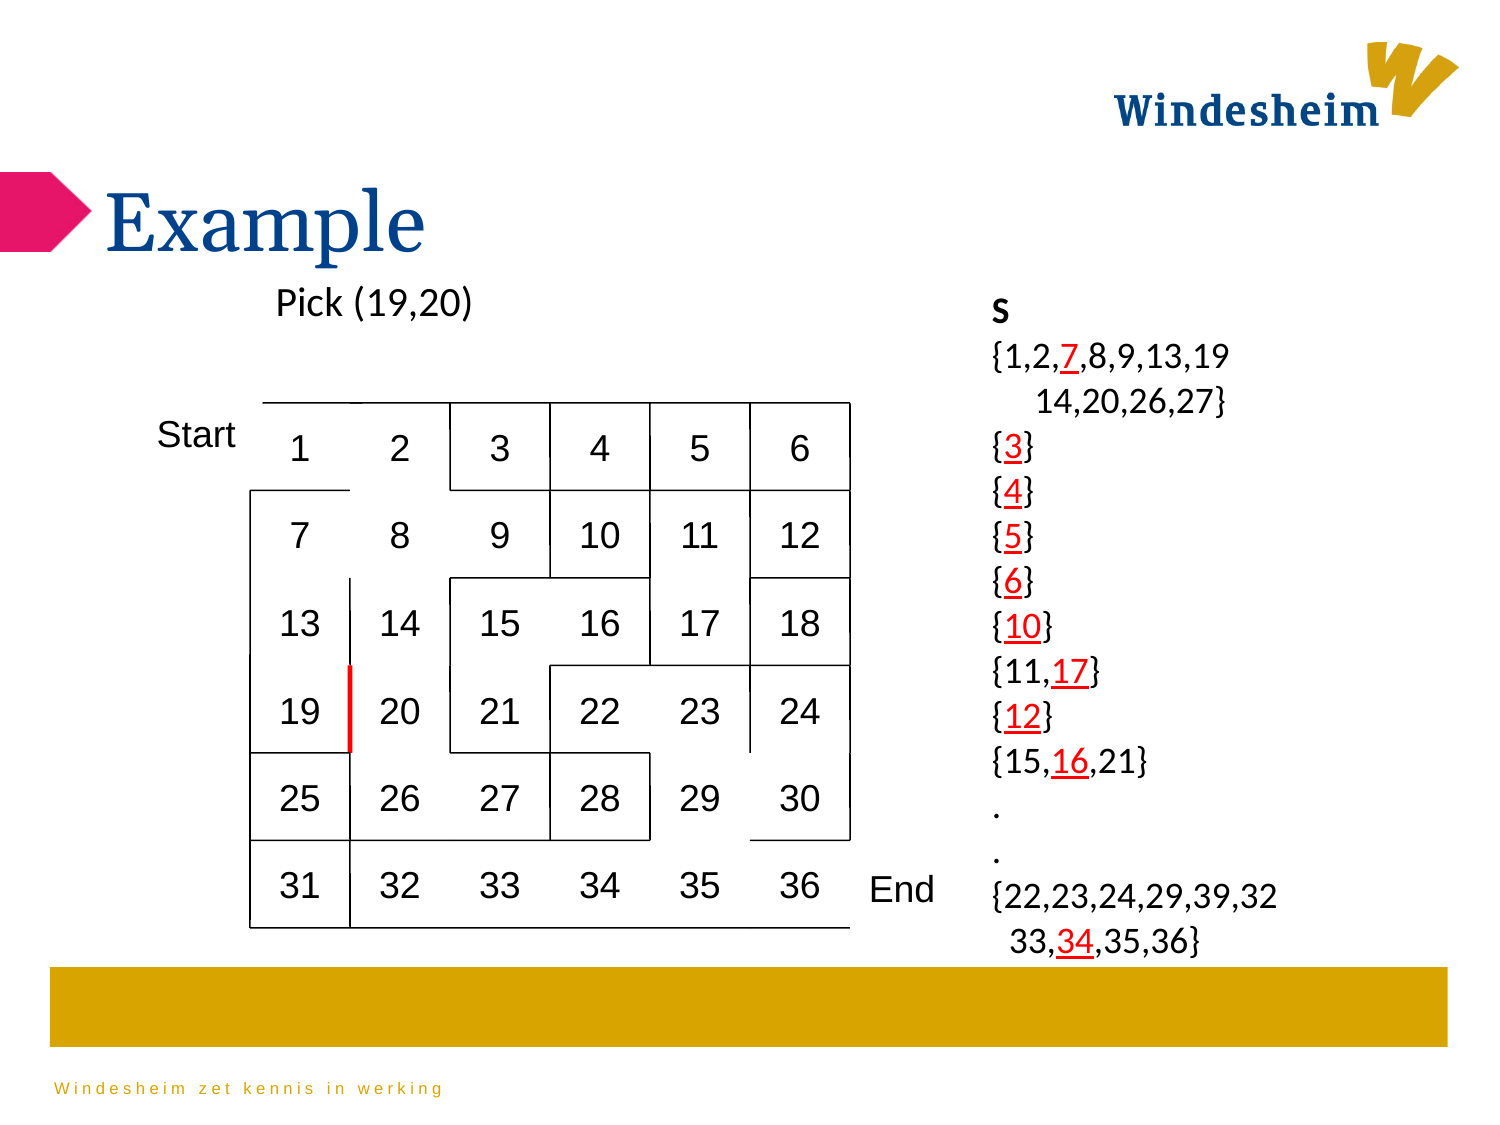

# Example
Pick (19,20)
S
{1,2,7,8,9,13,19
     14,20,26,27}
{3}
{4}
{5}
{6}
{10}
{11,17}
{12}
{15,16,21}
.
.
{22,23,24,29,39,32
  33,34,35,36}

Start

1
2
3
4
5
6

7
8
9
10
11
12

13
14
15
16
17
18

19
20
21
22
23
24

25
26
27
28
29
30

31
32
33
34
35
36
End